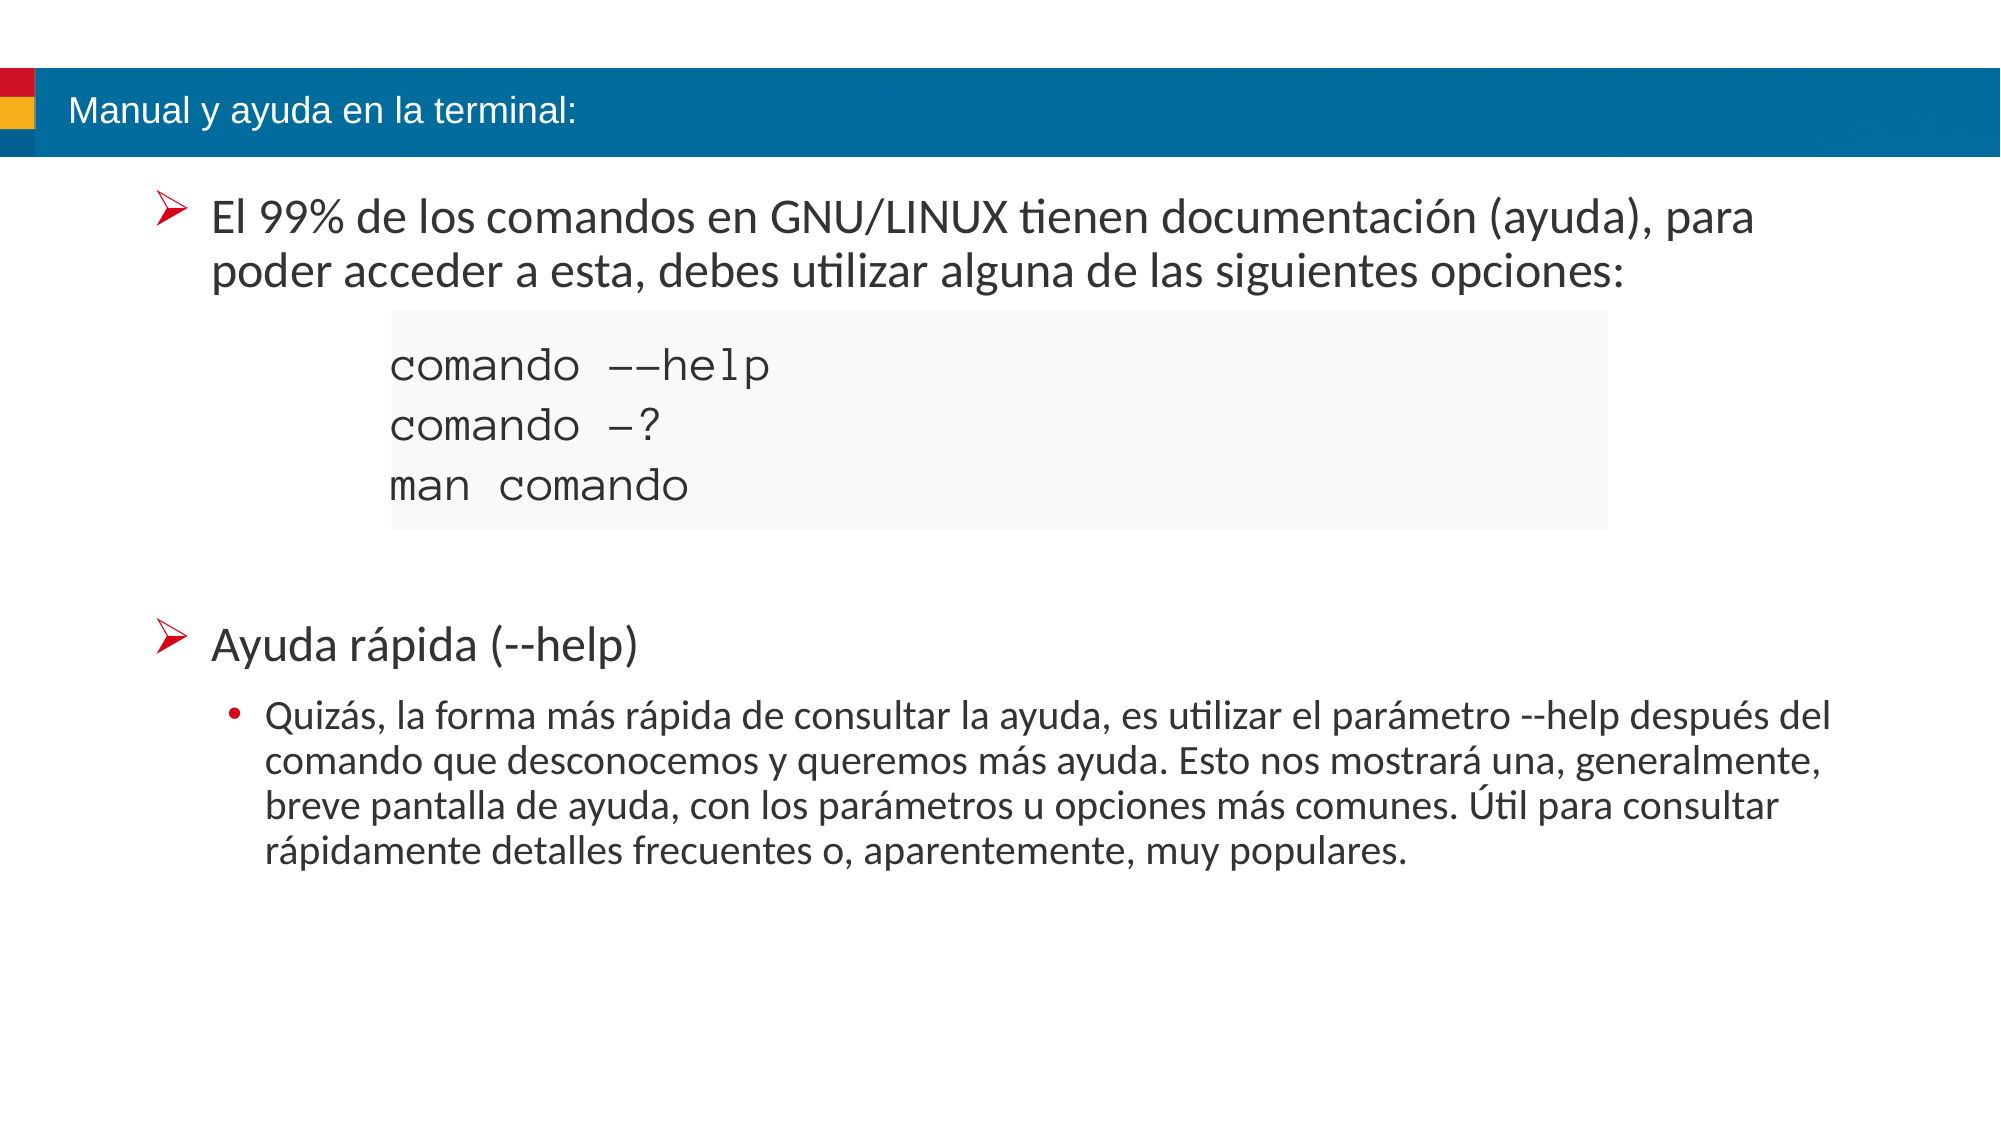

# Manual y ayuda en la terminal:
El 99% de los comandos en GNU/LINUX tienen documentación (ayuda), para poder acceder a esta, debes utilizar alguna de las siguientes opciones:

Ayuda rápida (--help)
Quizás, la forma más rápida de consultar la ayuda, es utilizar el parámetro --help después del comando que desconocemos y queremos más ayuda. Esto nos mostrará una, generalmente, breve pantalla de ayuda, con los parámetros u opciones más comunes. Útil para consultar rápidamente detalles frecuentes o, aparentemente, muy populares.

comando --help
comando -?
man comando